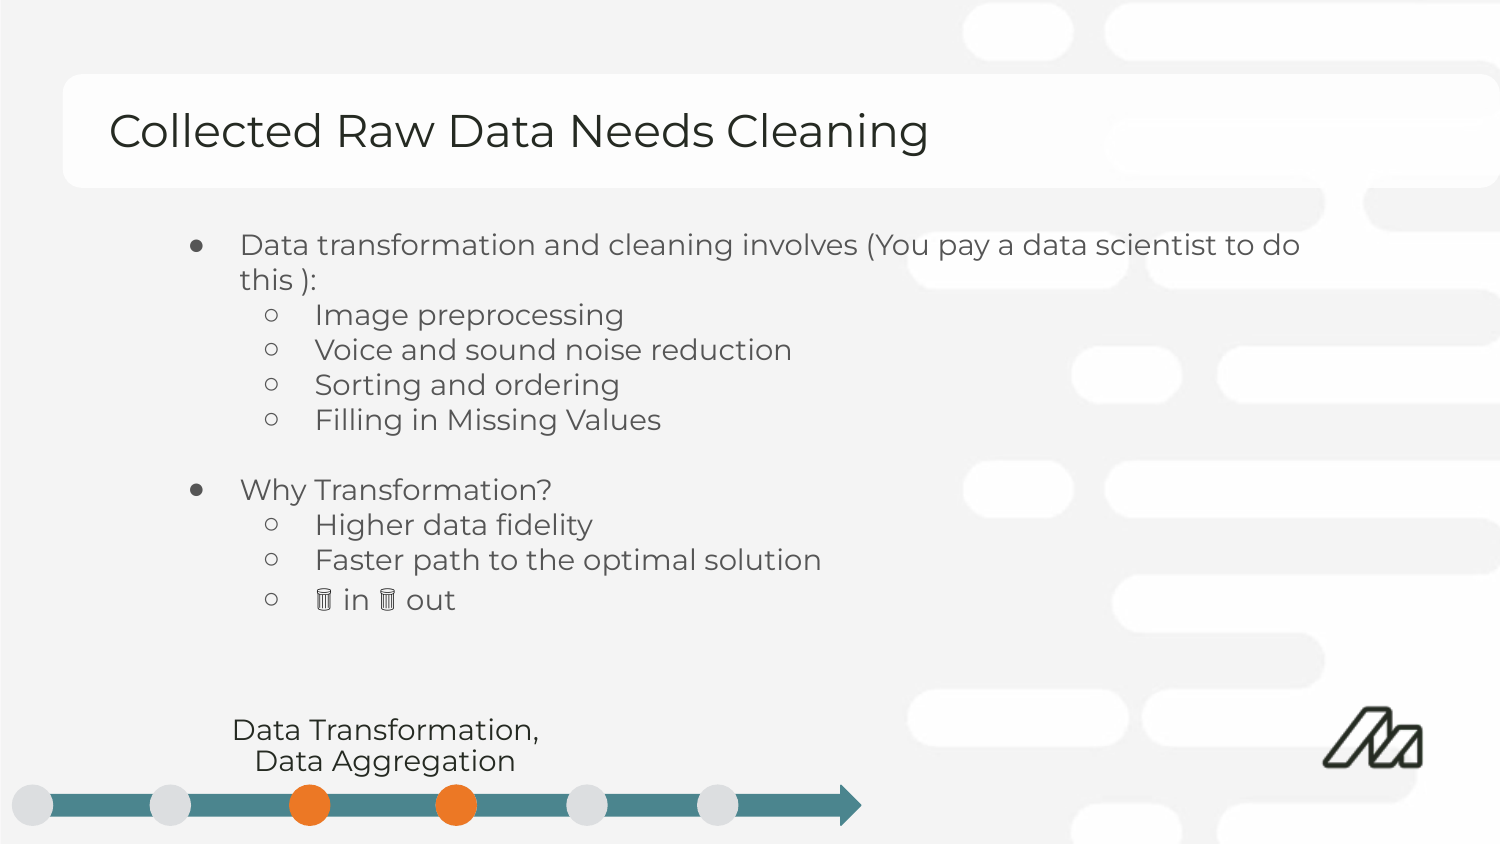

# Collected Raw Data Needs Cleaning
Data transformation and cleaning involves (You pay a data scientist to do this ):
Image preprocessing
Voice and sound noise reduction
Sorting and ordering
Filling in Missing Values

Why Transformation?
Higher data fidelity
Faster path to the optimal solution
🗑 in 🗑 out
Data Transformation, Data Aggregation